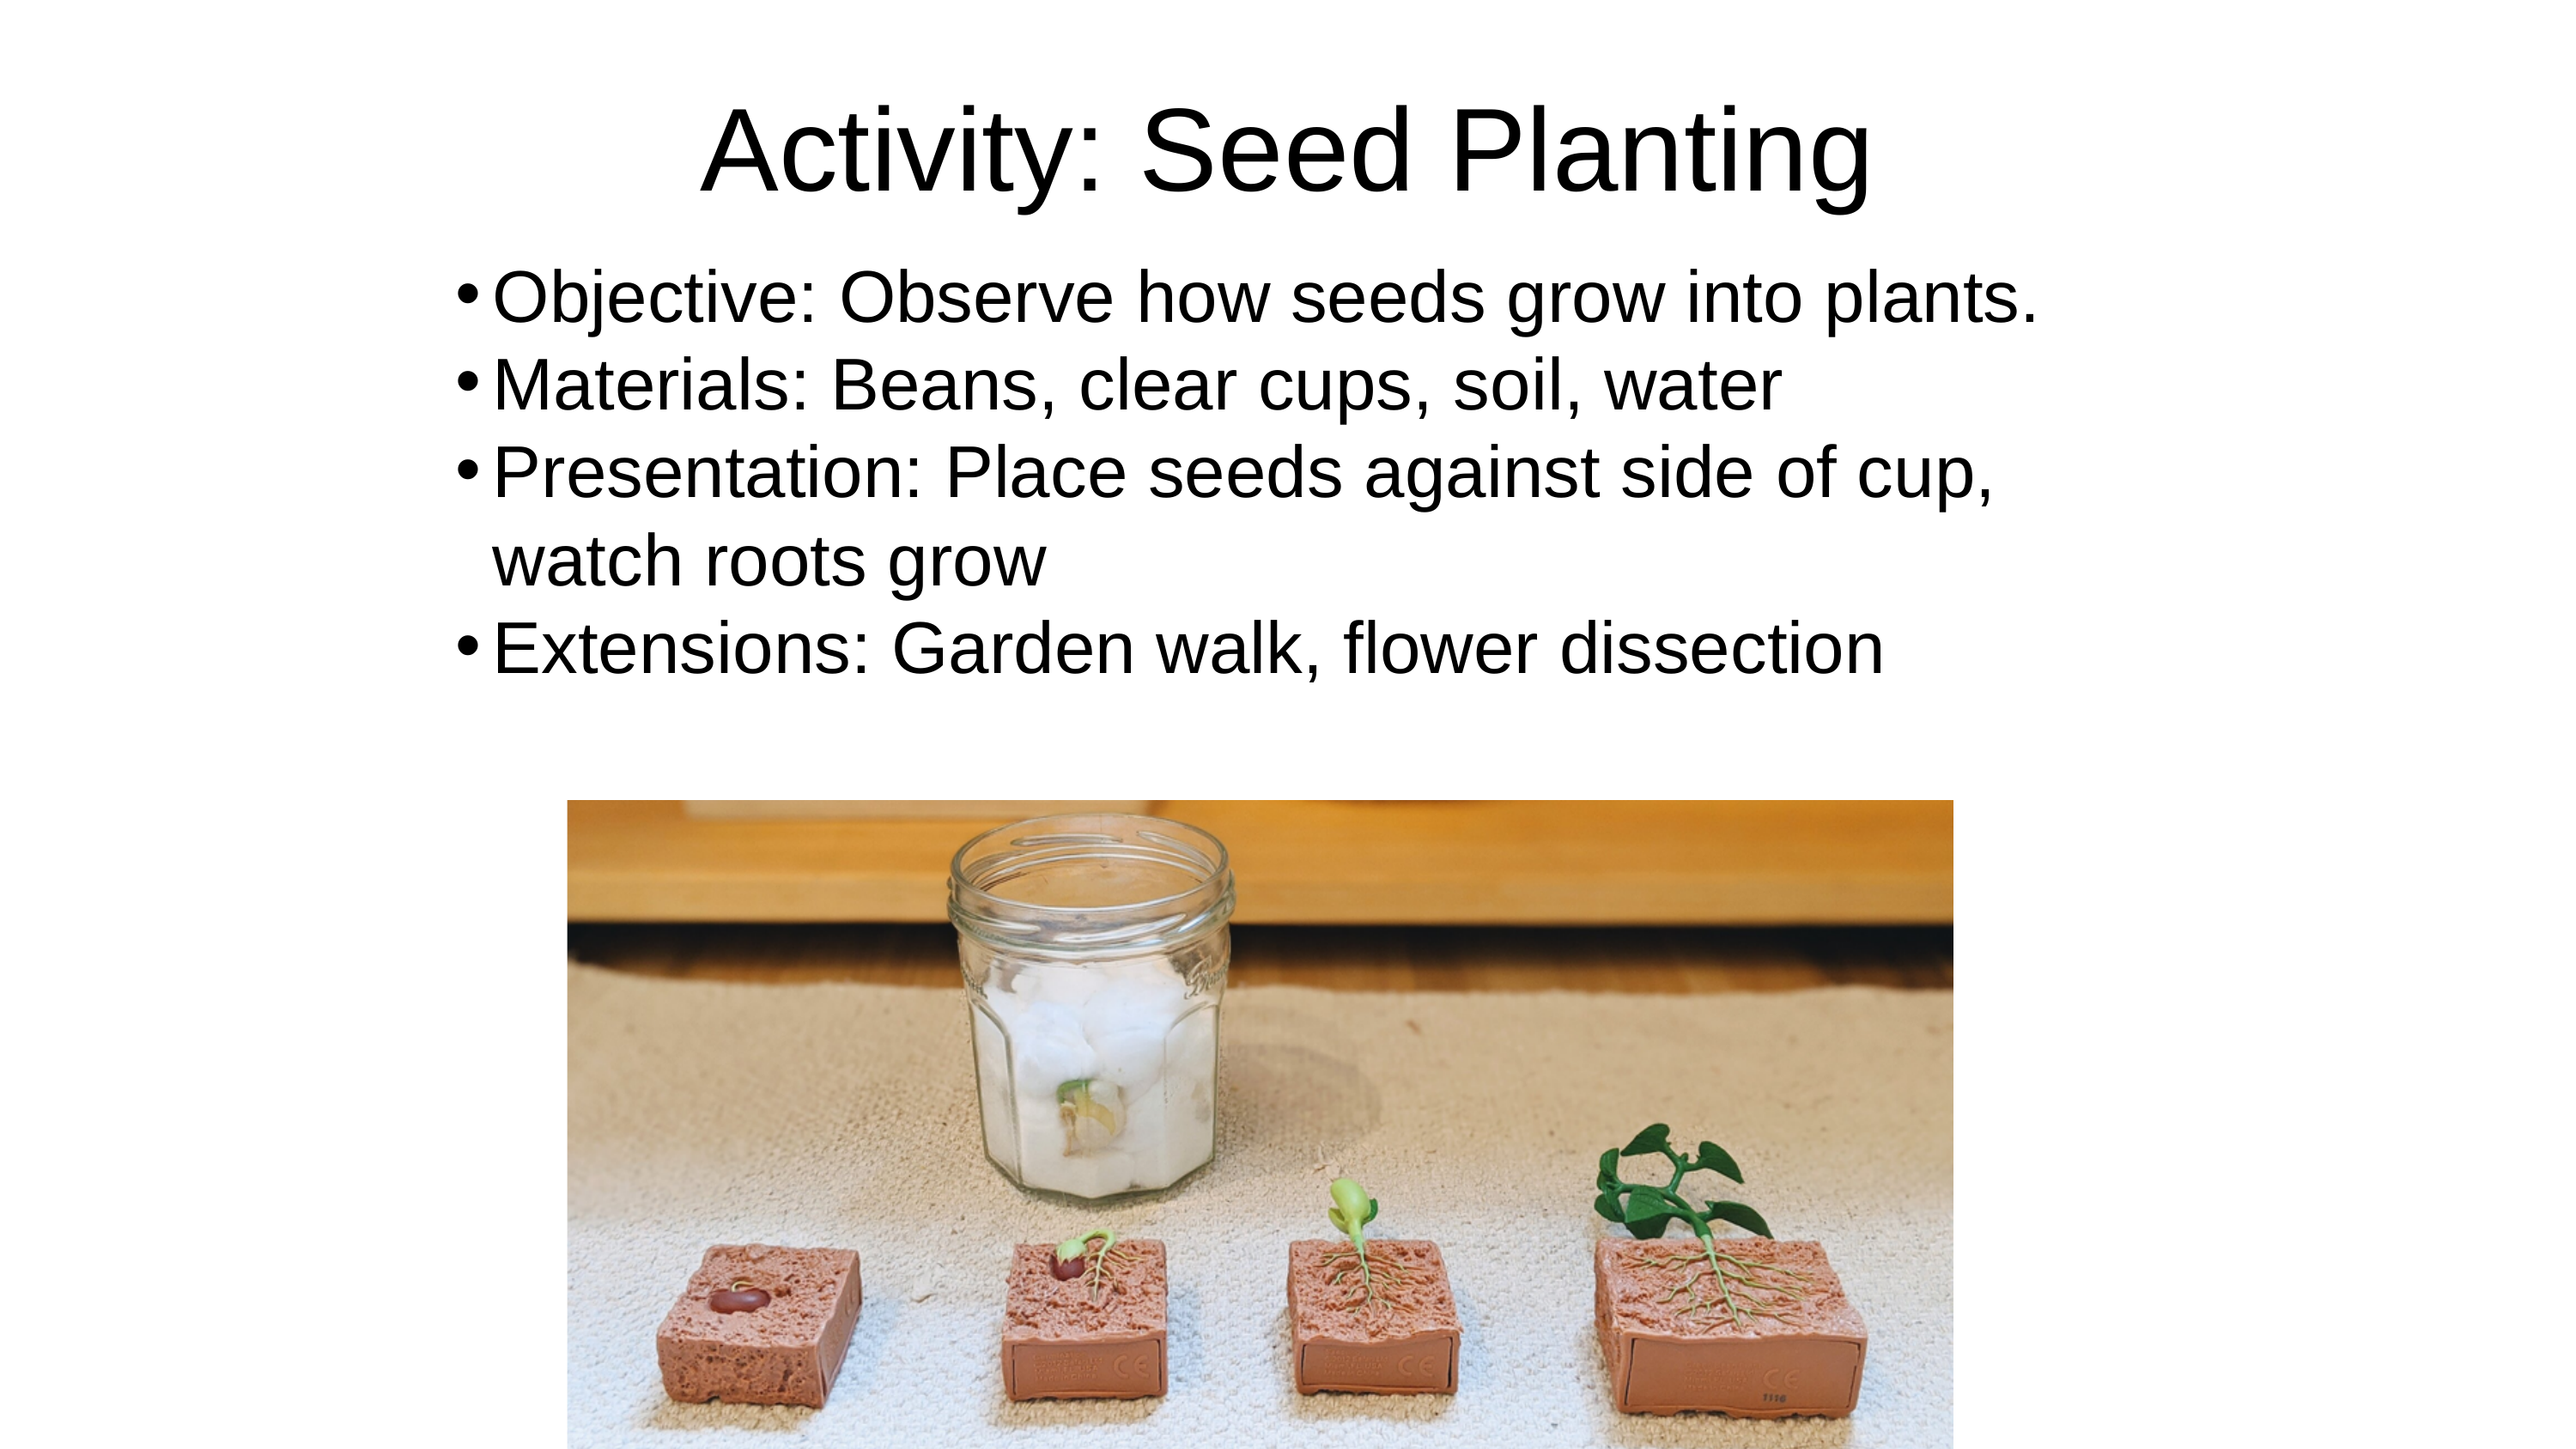

Activity: Seed Planting

Objective: Observe how seeds grow into plants.
Materials: Beans, clear cups, soil, water
Presentation: Place seeds against side of cup, watch roots grow
Extensions: Garden walk, flower dissection